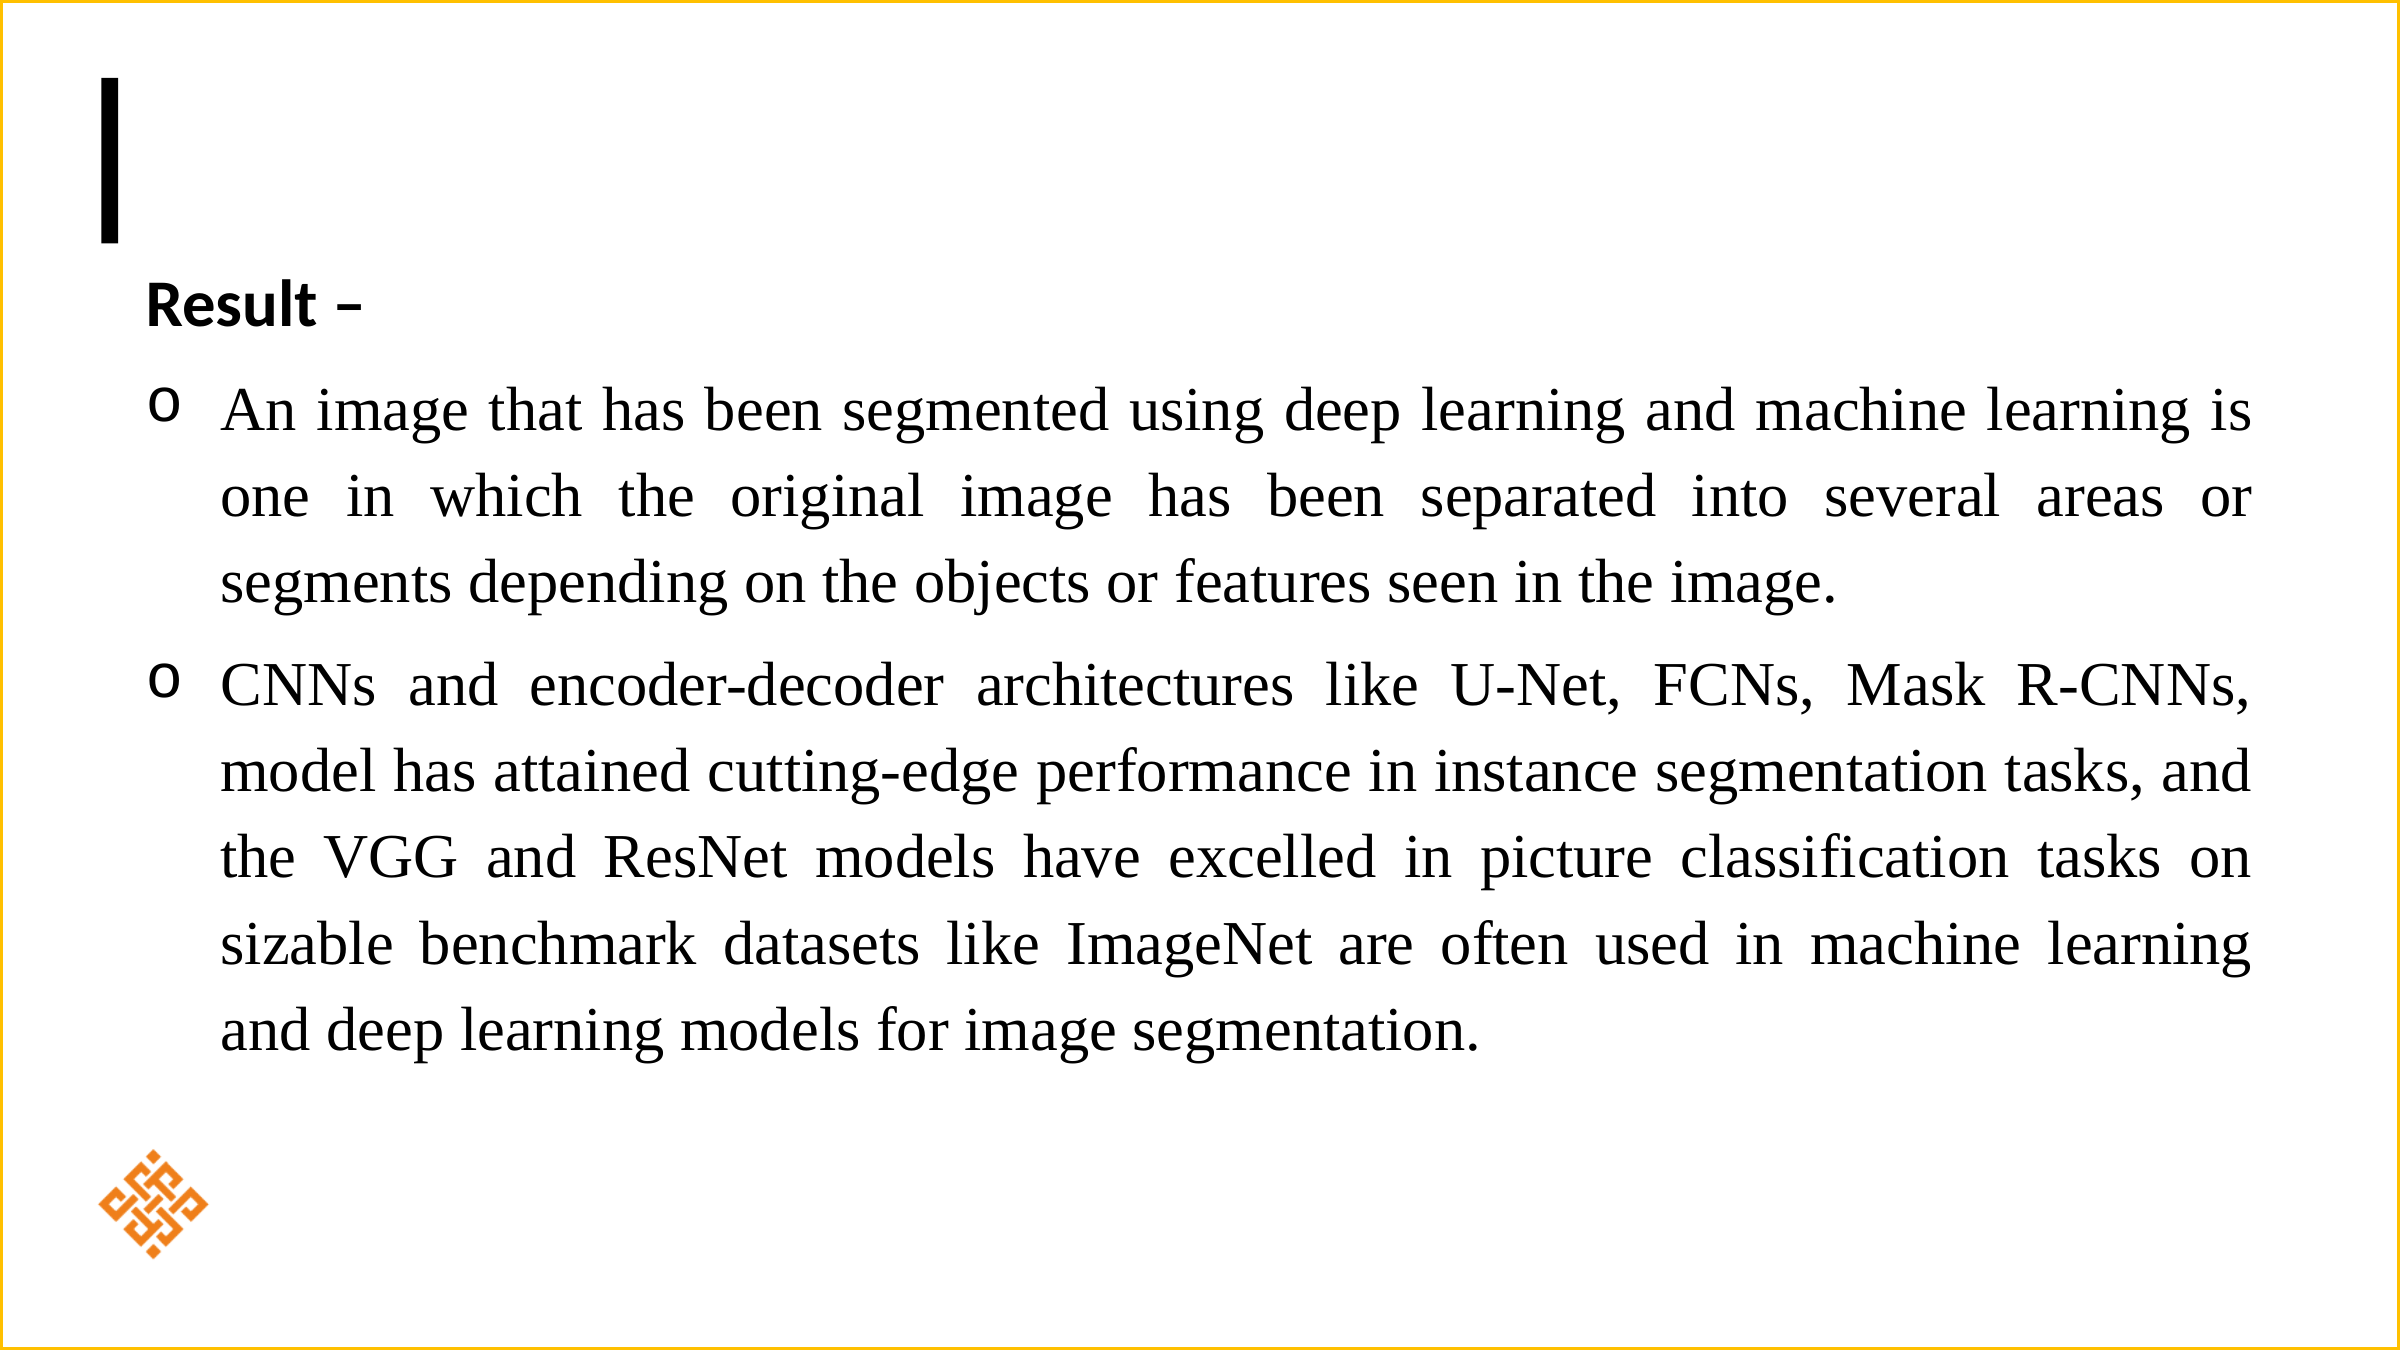

Result –
An image that has been segmented using deep learning and machine learning is one in which the original image has been separated into several areas or segments depending on the objects or features seen in the image.
CNNs and encoder-decoder architectures like U-Net, FCNs, Mask R-CNNs, model has attained cutting-edge performance in instance segmentation tasks, and the VGG and ResNet models have excelled in picture classification tasks on sizable benchmark datasets like ImageNet are often used in machine learning and deep learning models for image segmentation.